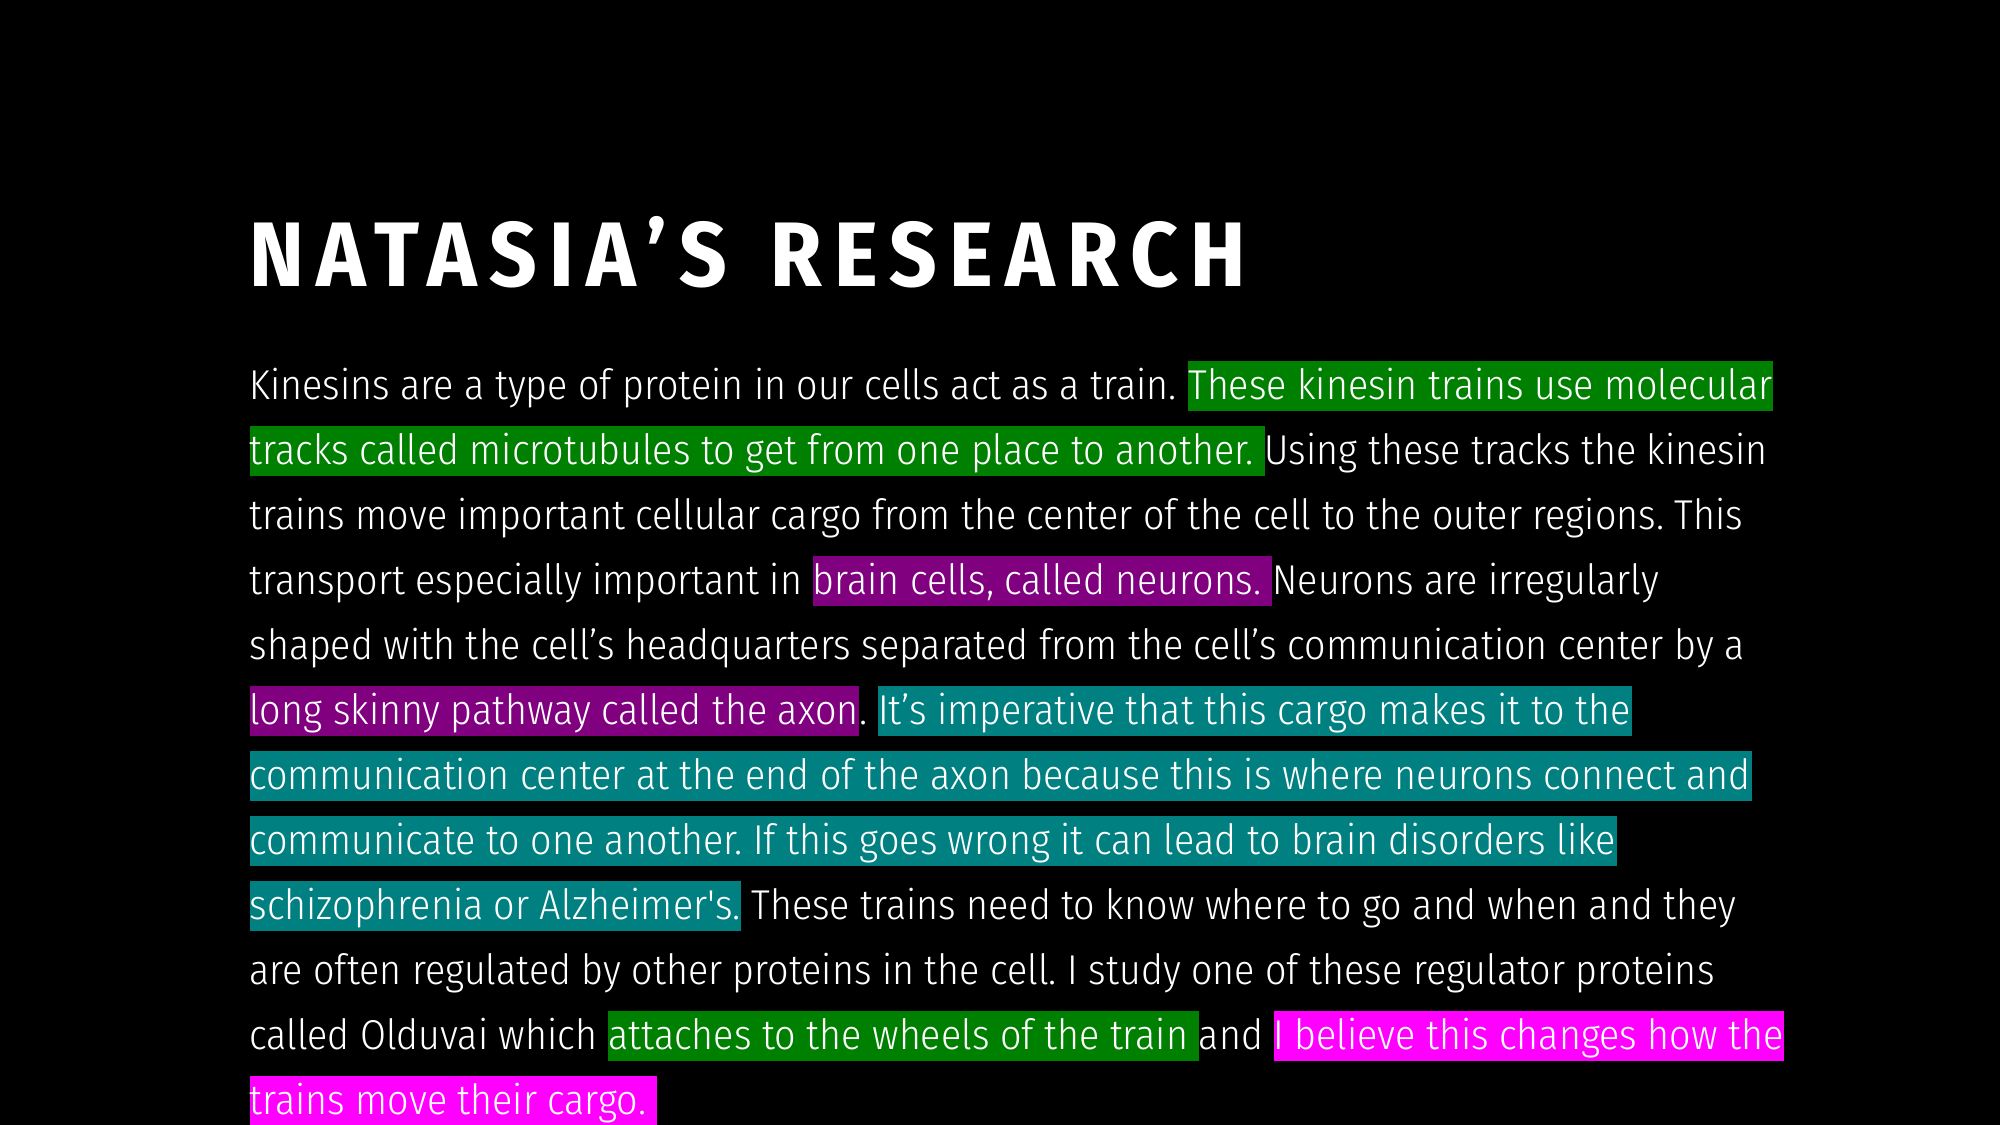

# Natasia’s Research
Kinesins are a type of protein in our cells act as a train. These kinesin trains use molecular tracks called microtubules to get from one place to another. Using these tracks the kinesin trains move important cellular cargo from the center of the cell to the outer regions. This transport especially important in brain cells, called neurons. Neurons are irregularly shaped with the cell’s headquarters separated from the cell’s communication center by a long skinny pathway called the axon. It’s imperative that this cargo makes it to the communication center at the end of the axon because this is where neurons connect and communicate to one another. If this goes wrong it can lead to brain disorders like schizophrenia or Alzheimer's. These trains need to know where to go and when and they are often regulated by other proteins in the cell. I study one of these regulator proteins called Olduvai which attaches to the wheels of the train and I believe this changes how the trains move their cargo.